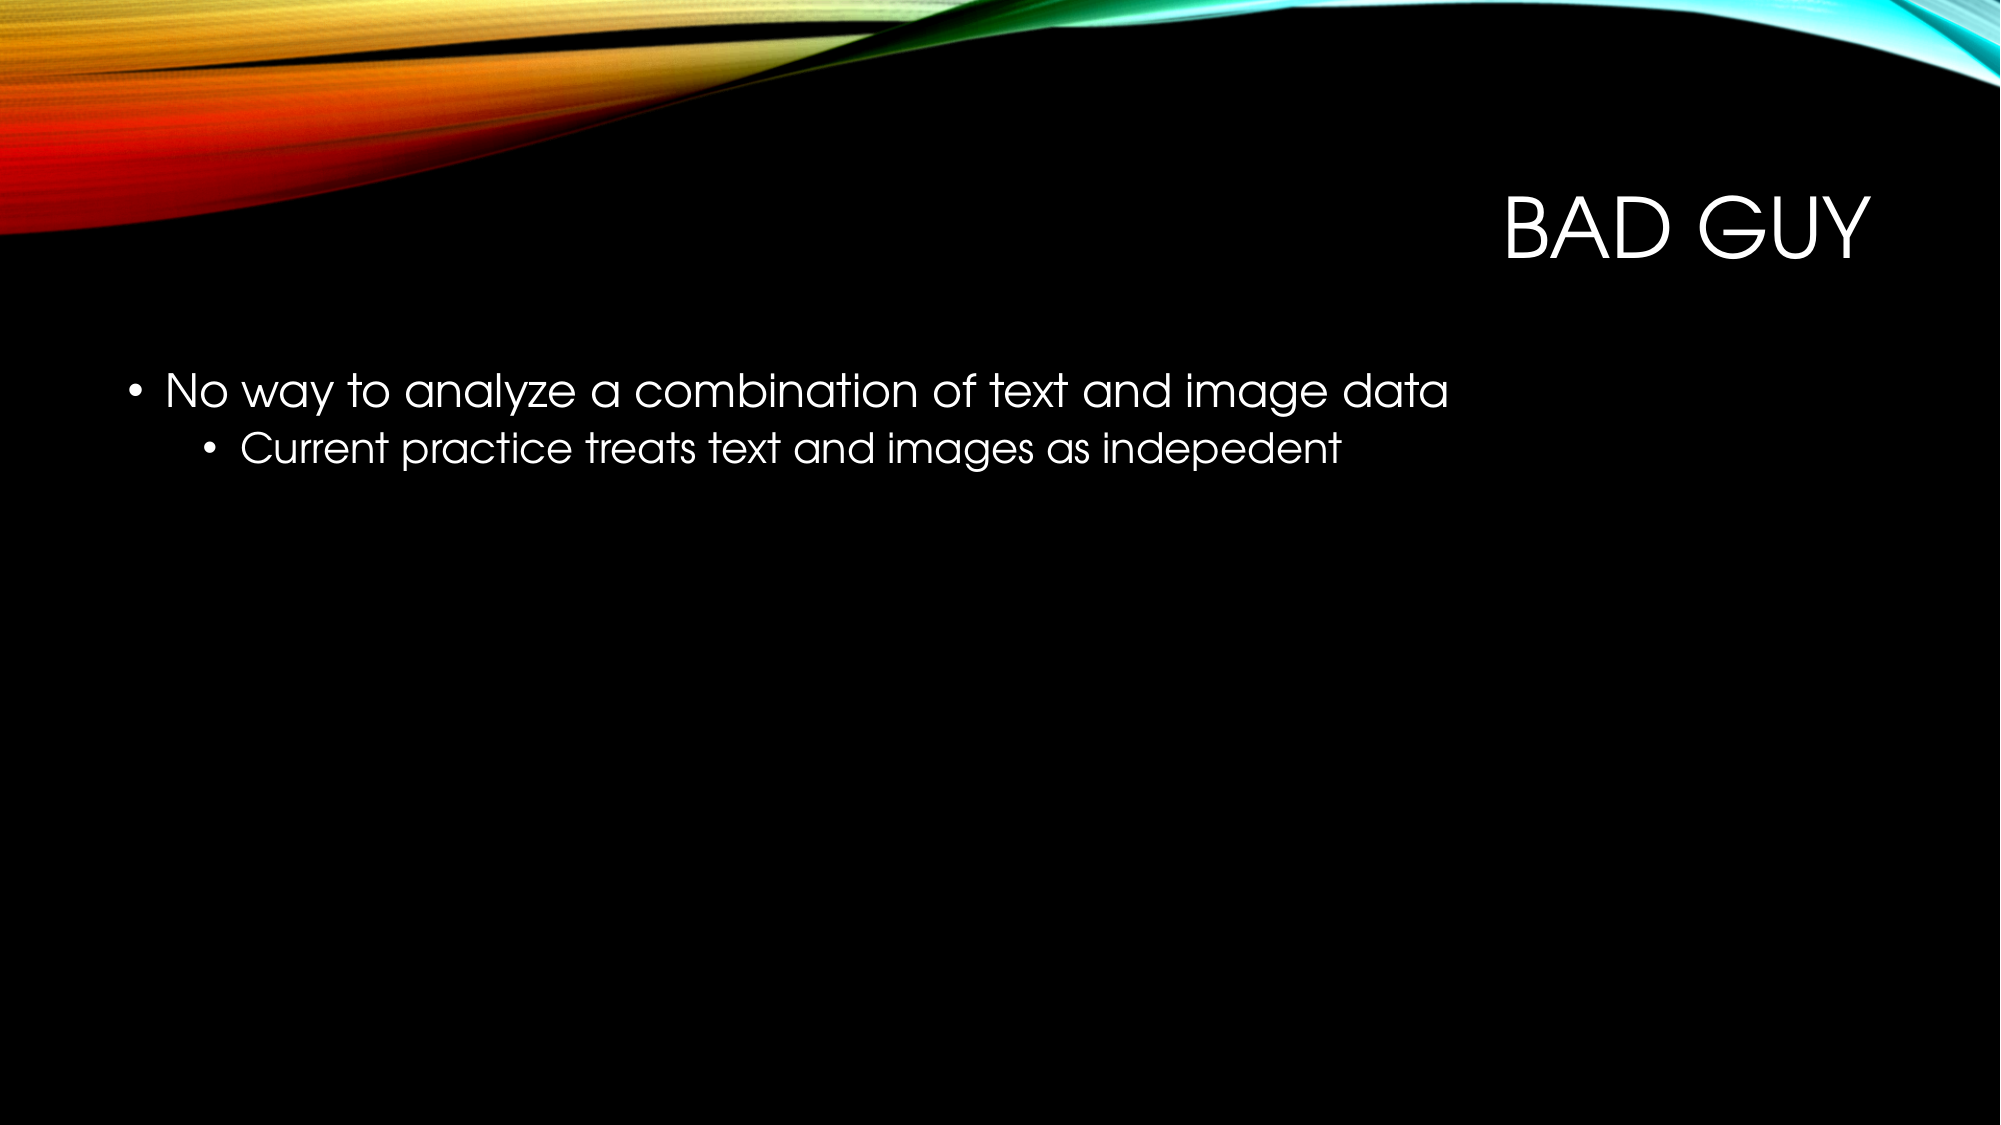

# Bad Guy
No way to analyze a combination of text and image data
Current practice treats text and images as indepedent